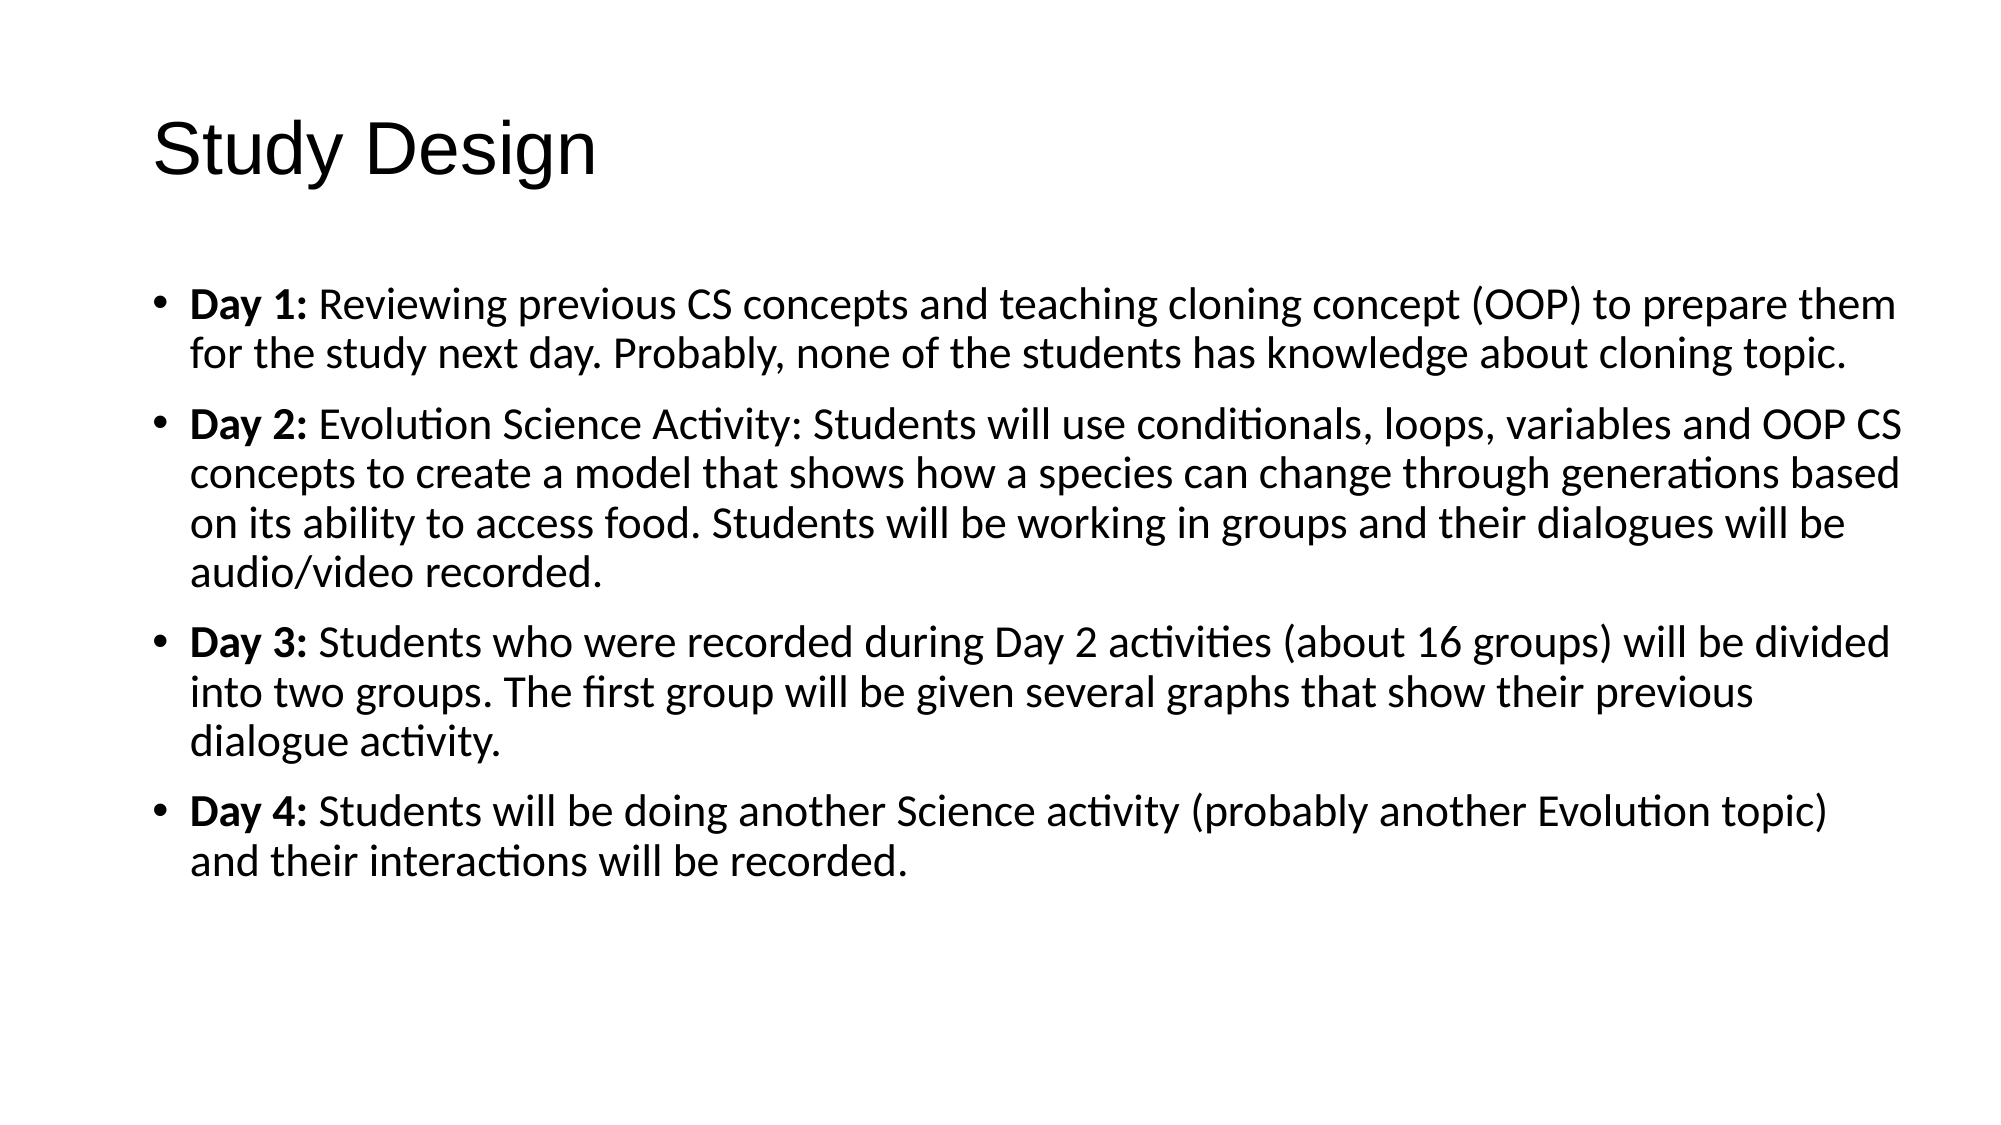

# Study Design
Day 1: Reviewing previous CS concepts and teaching cloning concept (OOP) to prepare them for the study next day. Probably, none of the students has knowledge about cloning topic.
Day 2: Evolution Science Activity: Students will use conditionals, loops, variables and OOP CS concepts to create a model that shows how a species can change through generations based on its ability to access food. Students will be working in groups and their dialogues will be audio/video recorded.
Day 3: Students who were recorded during Day 2 activities (about 16 groups) will be divided into two groups. The first group will be given several graphs that show their previous dialogue activity.
Day 4: Students will be doing another Science activity (probably another Evolution topic) and their interactions will be recorded.